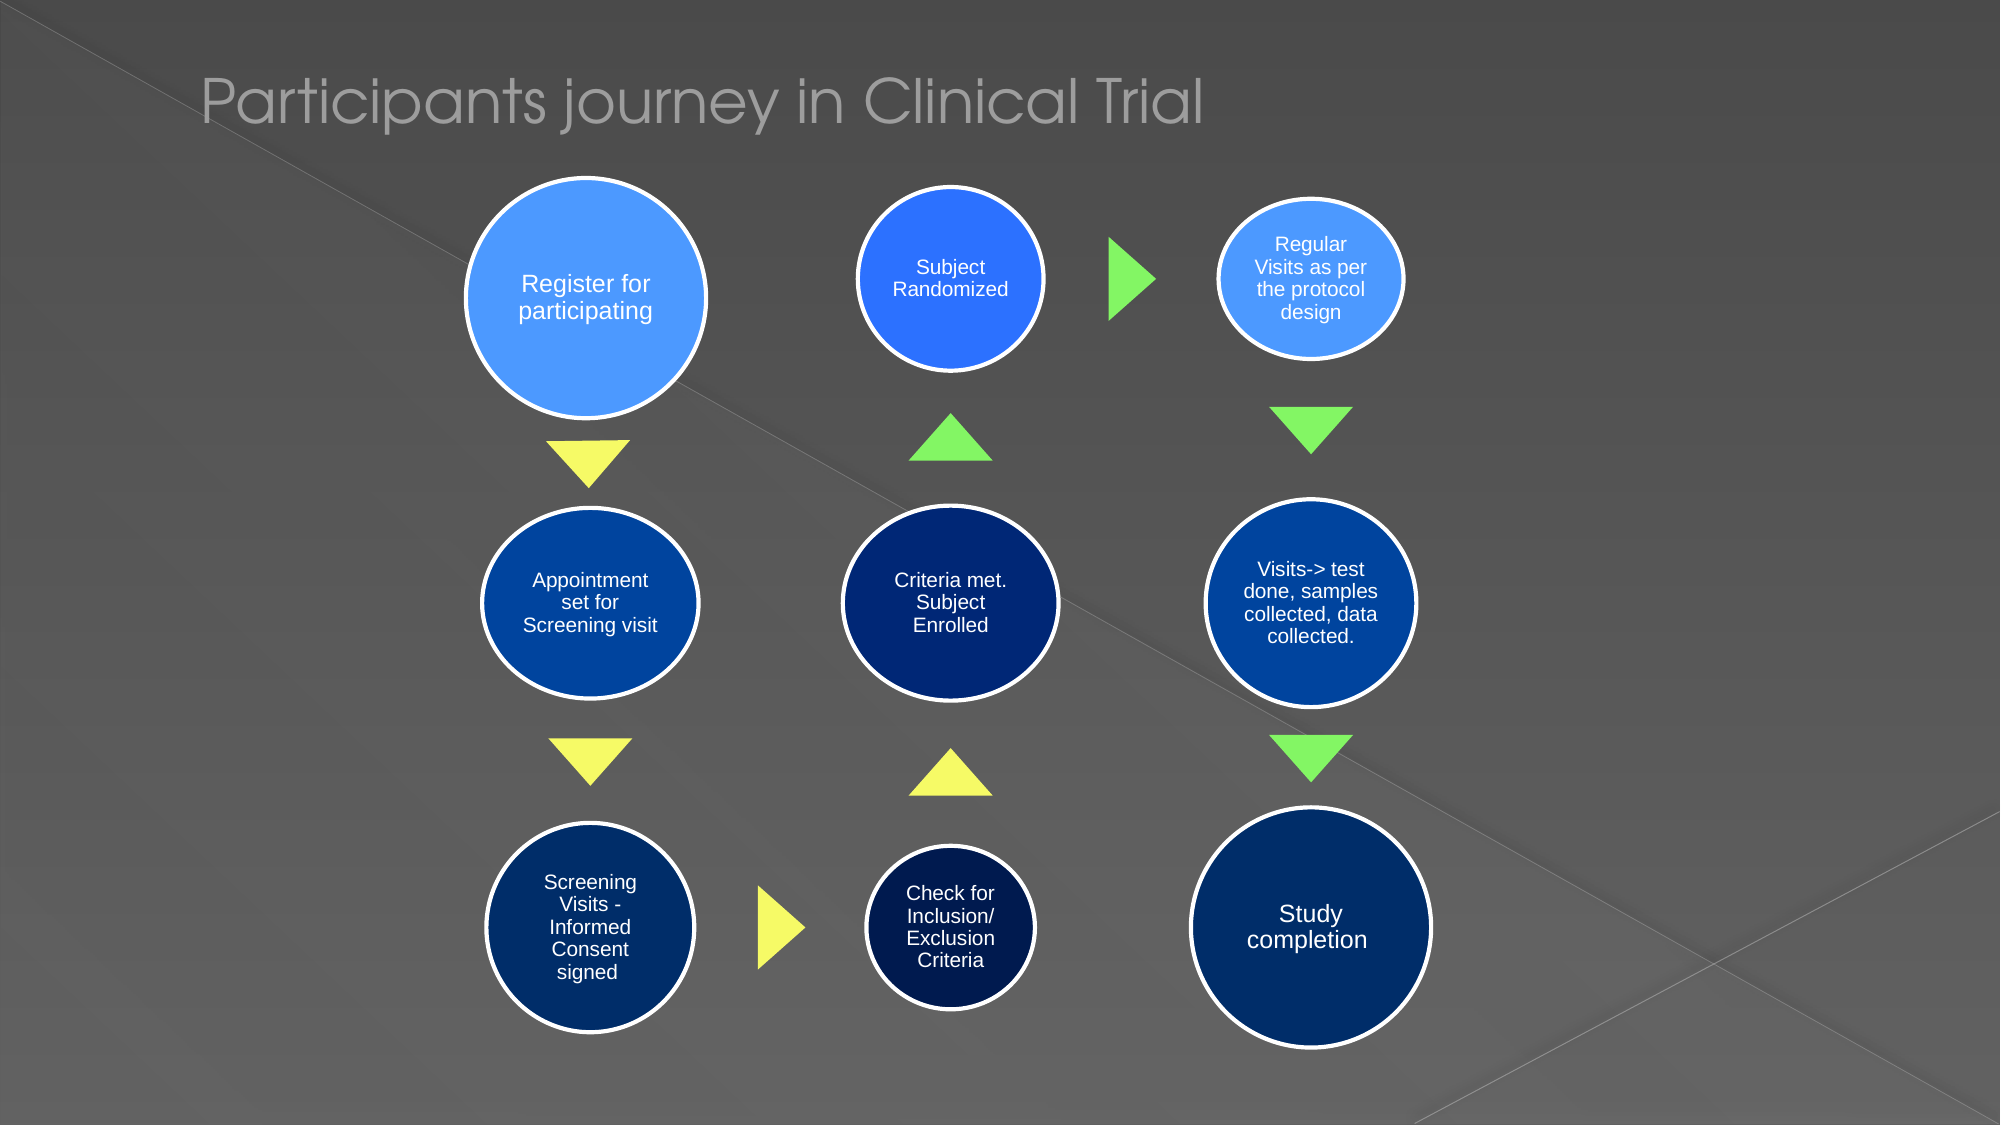

# Participants journey in Clinical Trial
Register for participating
Appointment set for Screening visit
Screening Visits - Informed Consent signed
Check for Inclusion/ Exclusion Criteria
Criteria met. Subject Enrolled
Subject Randomized
Regular Visits as per the protocol design
Visits-> test done, samples collected, data collected.
Study completion